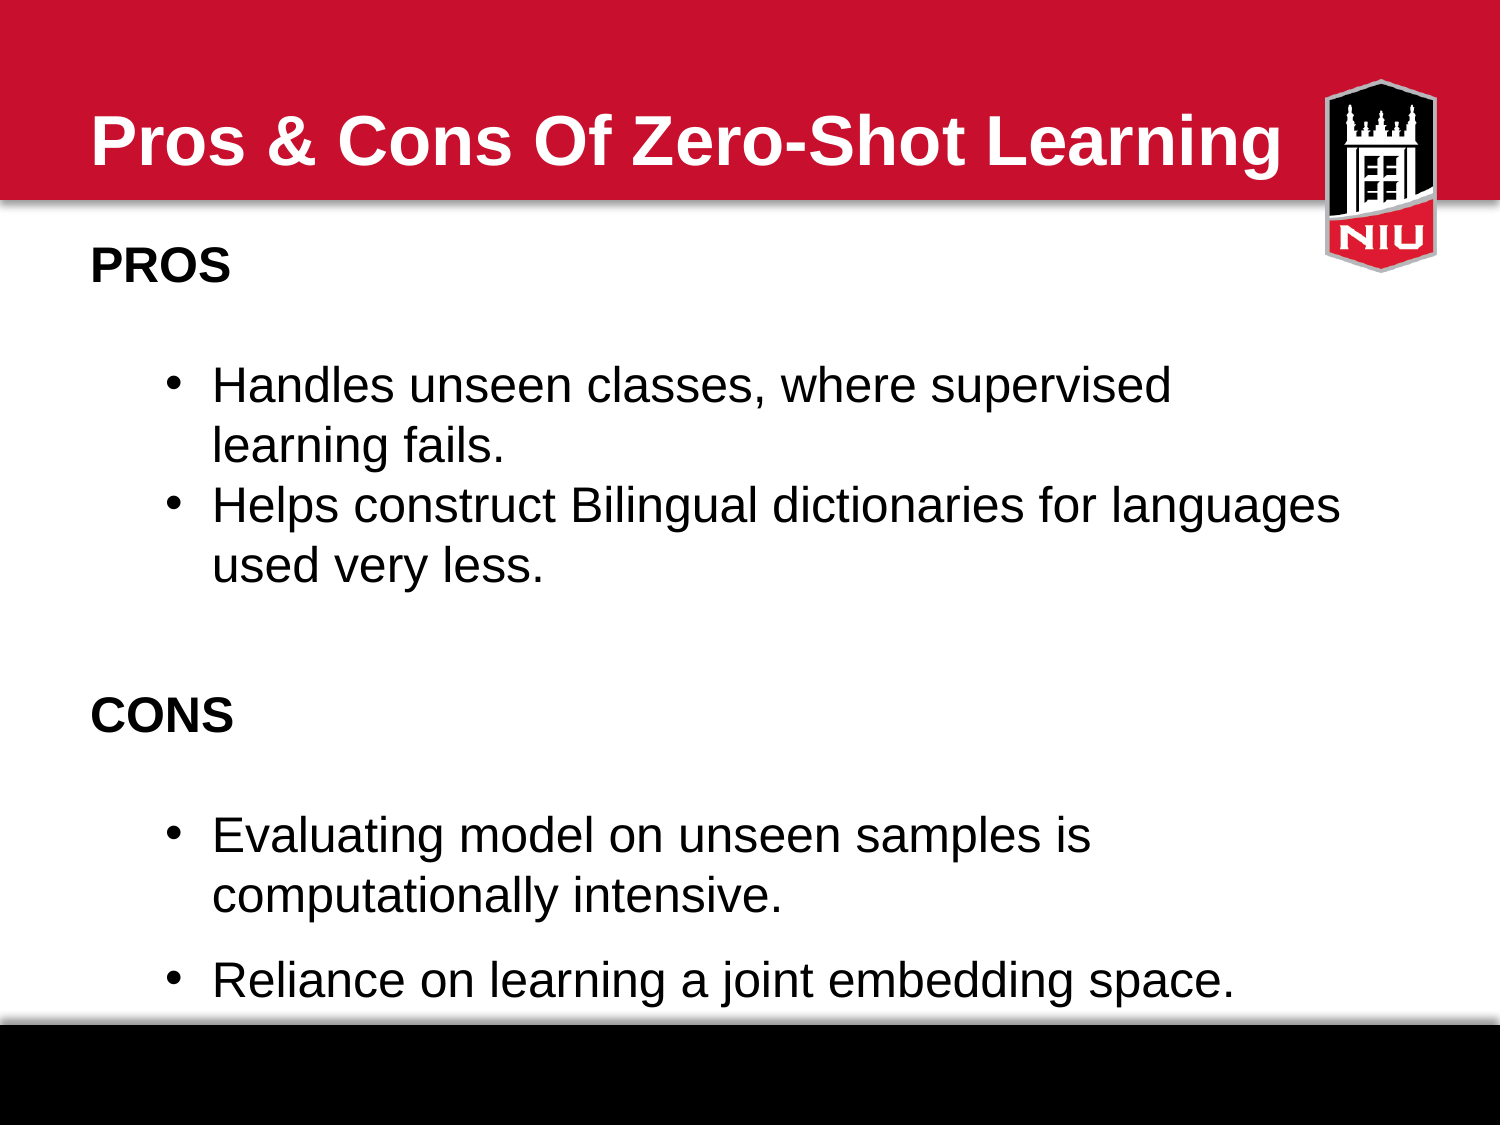

# Pros & Cons Of Zero-Shot Learning
PROS

Handles unseen classes, where supervised learning fails.
Helps construct Bilingual dictionaries for languages used very less.

CONS

Evaluating model on unseen samples is computationally intensive.
Reliance on learning a joint embedding space.